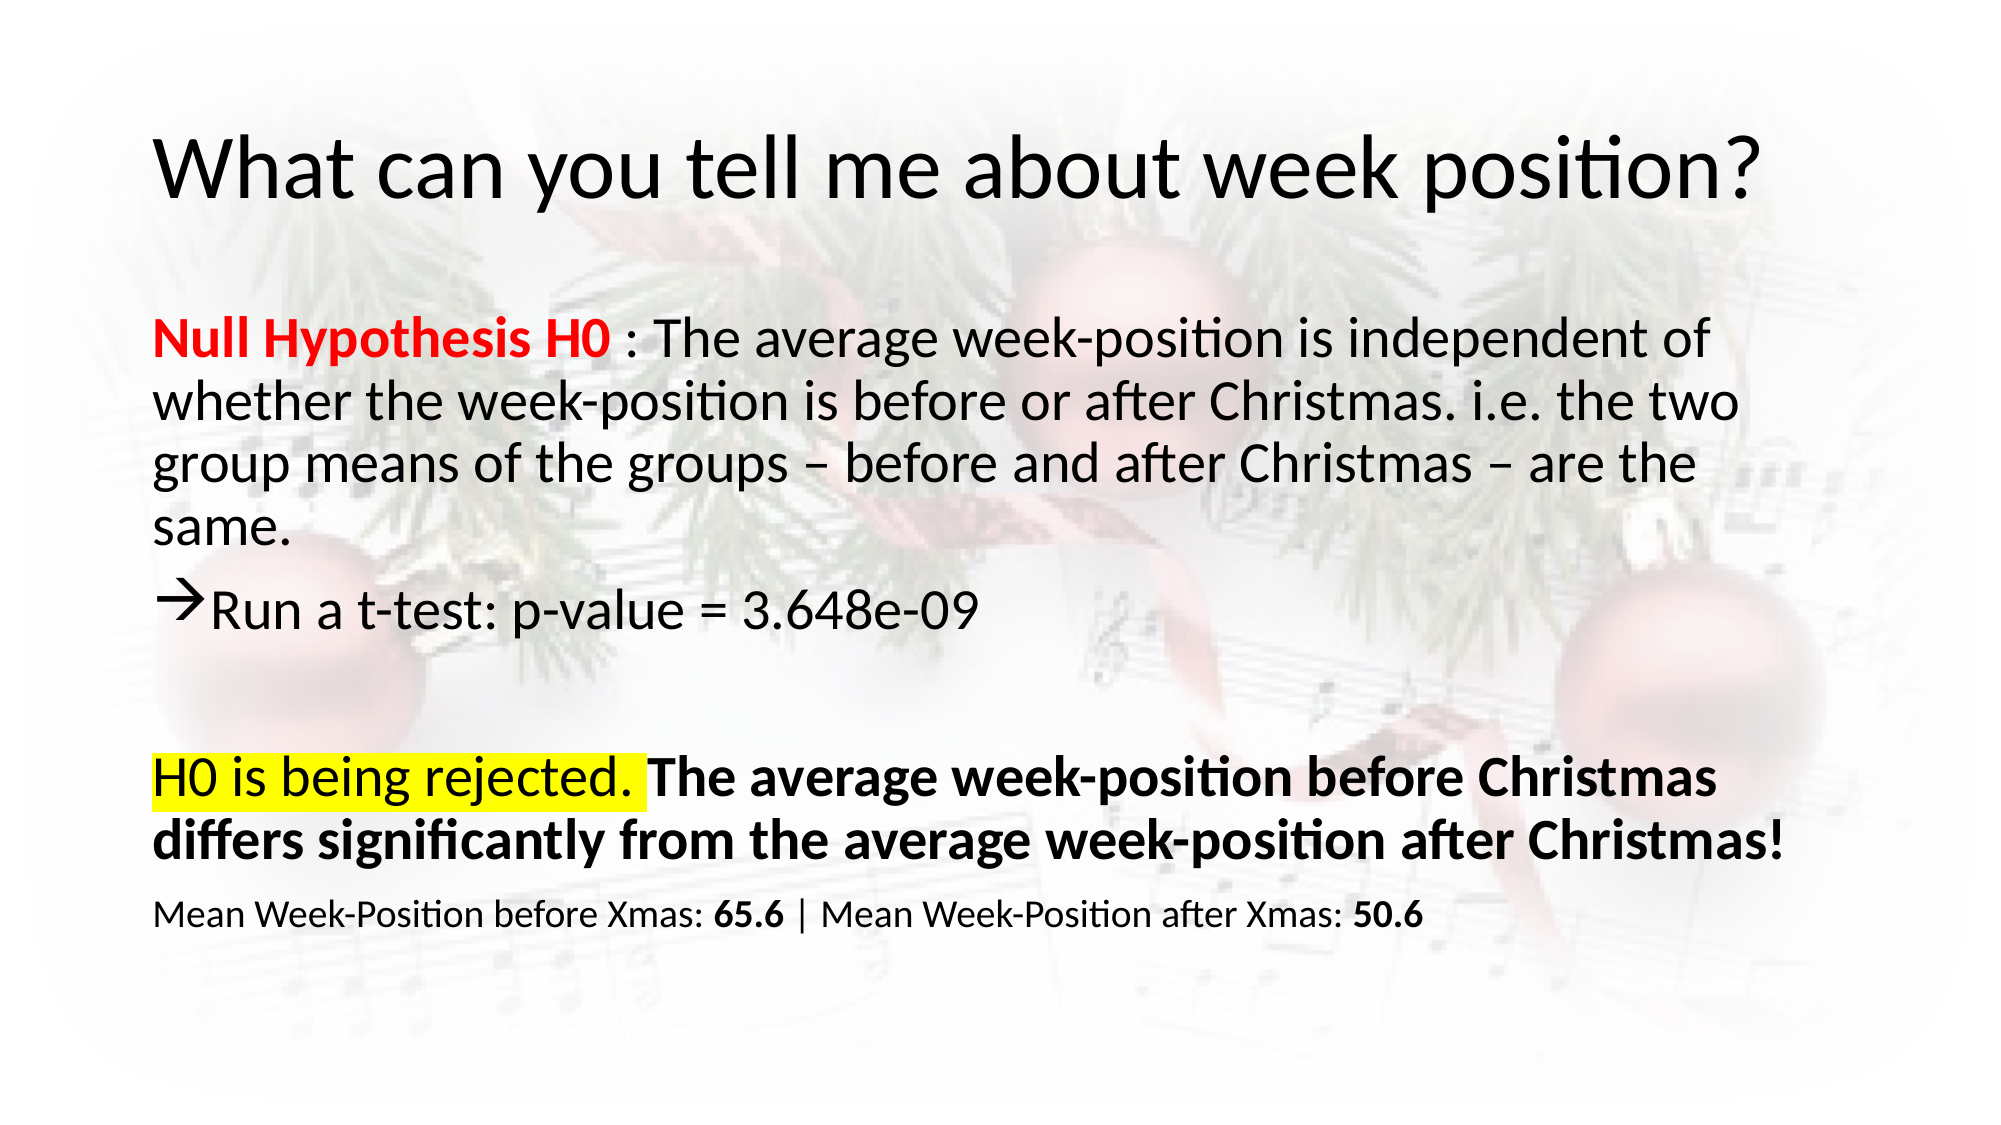

# What can you tell me about week position?
Null Hypothesis H0 : The average week-position is independent of whether the week-position is before or after Christmas. i.e. the two group means of the groups – before and after Christmas – are the same.
Run a t-test: p-value = 3.648e-09

H0 is being rejected. The average week-position before Christmas differs significantly from the average week-position after Christmas!
Mean Week-Position before Xmas: 65.6 | Mean Week-Position after Xmas: 50.6